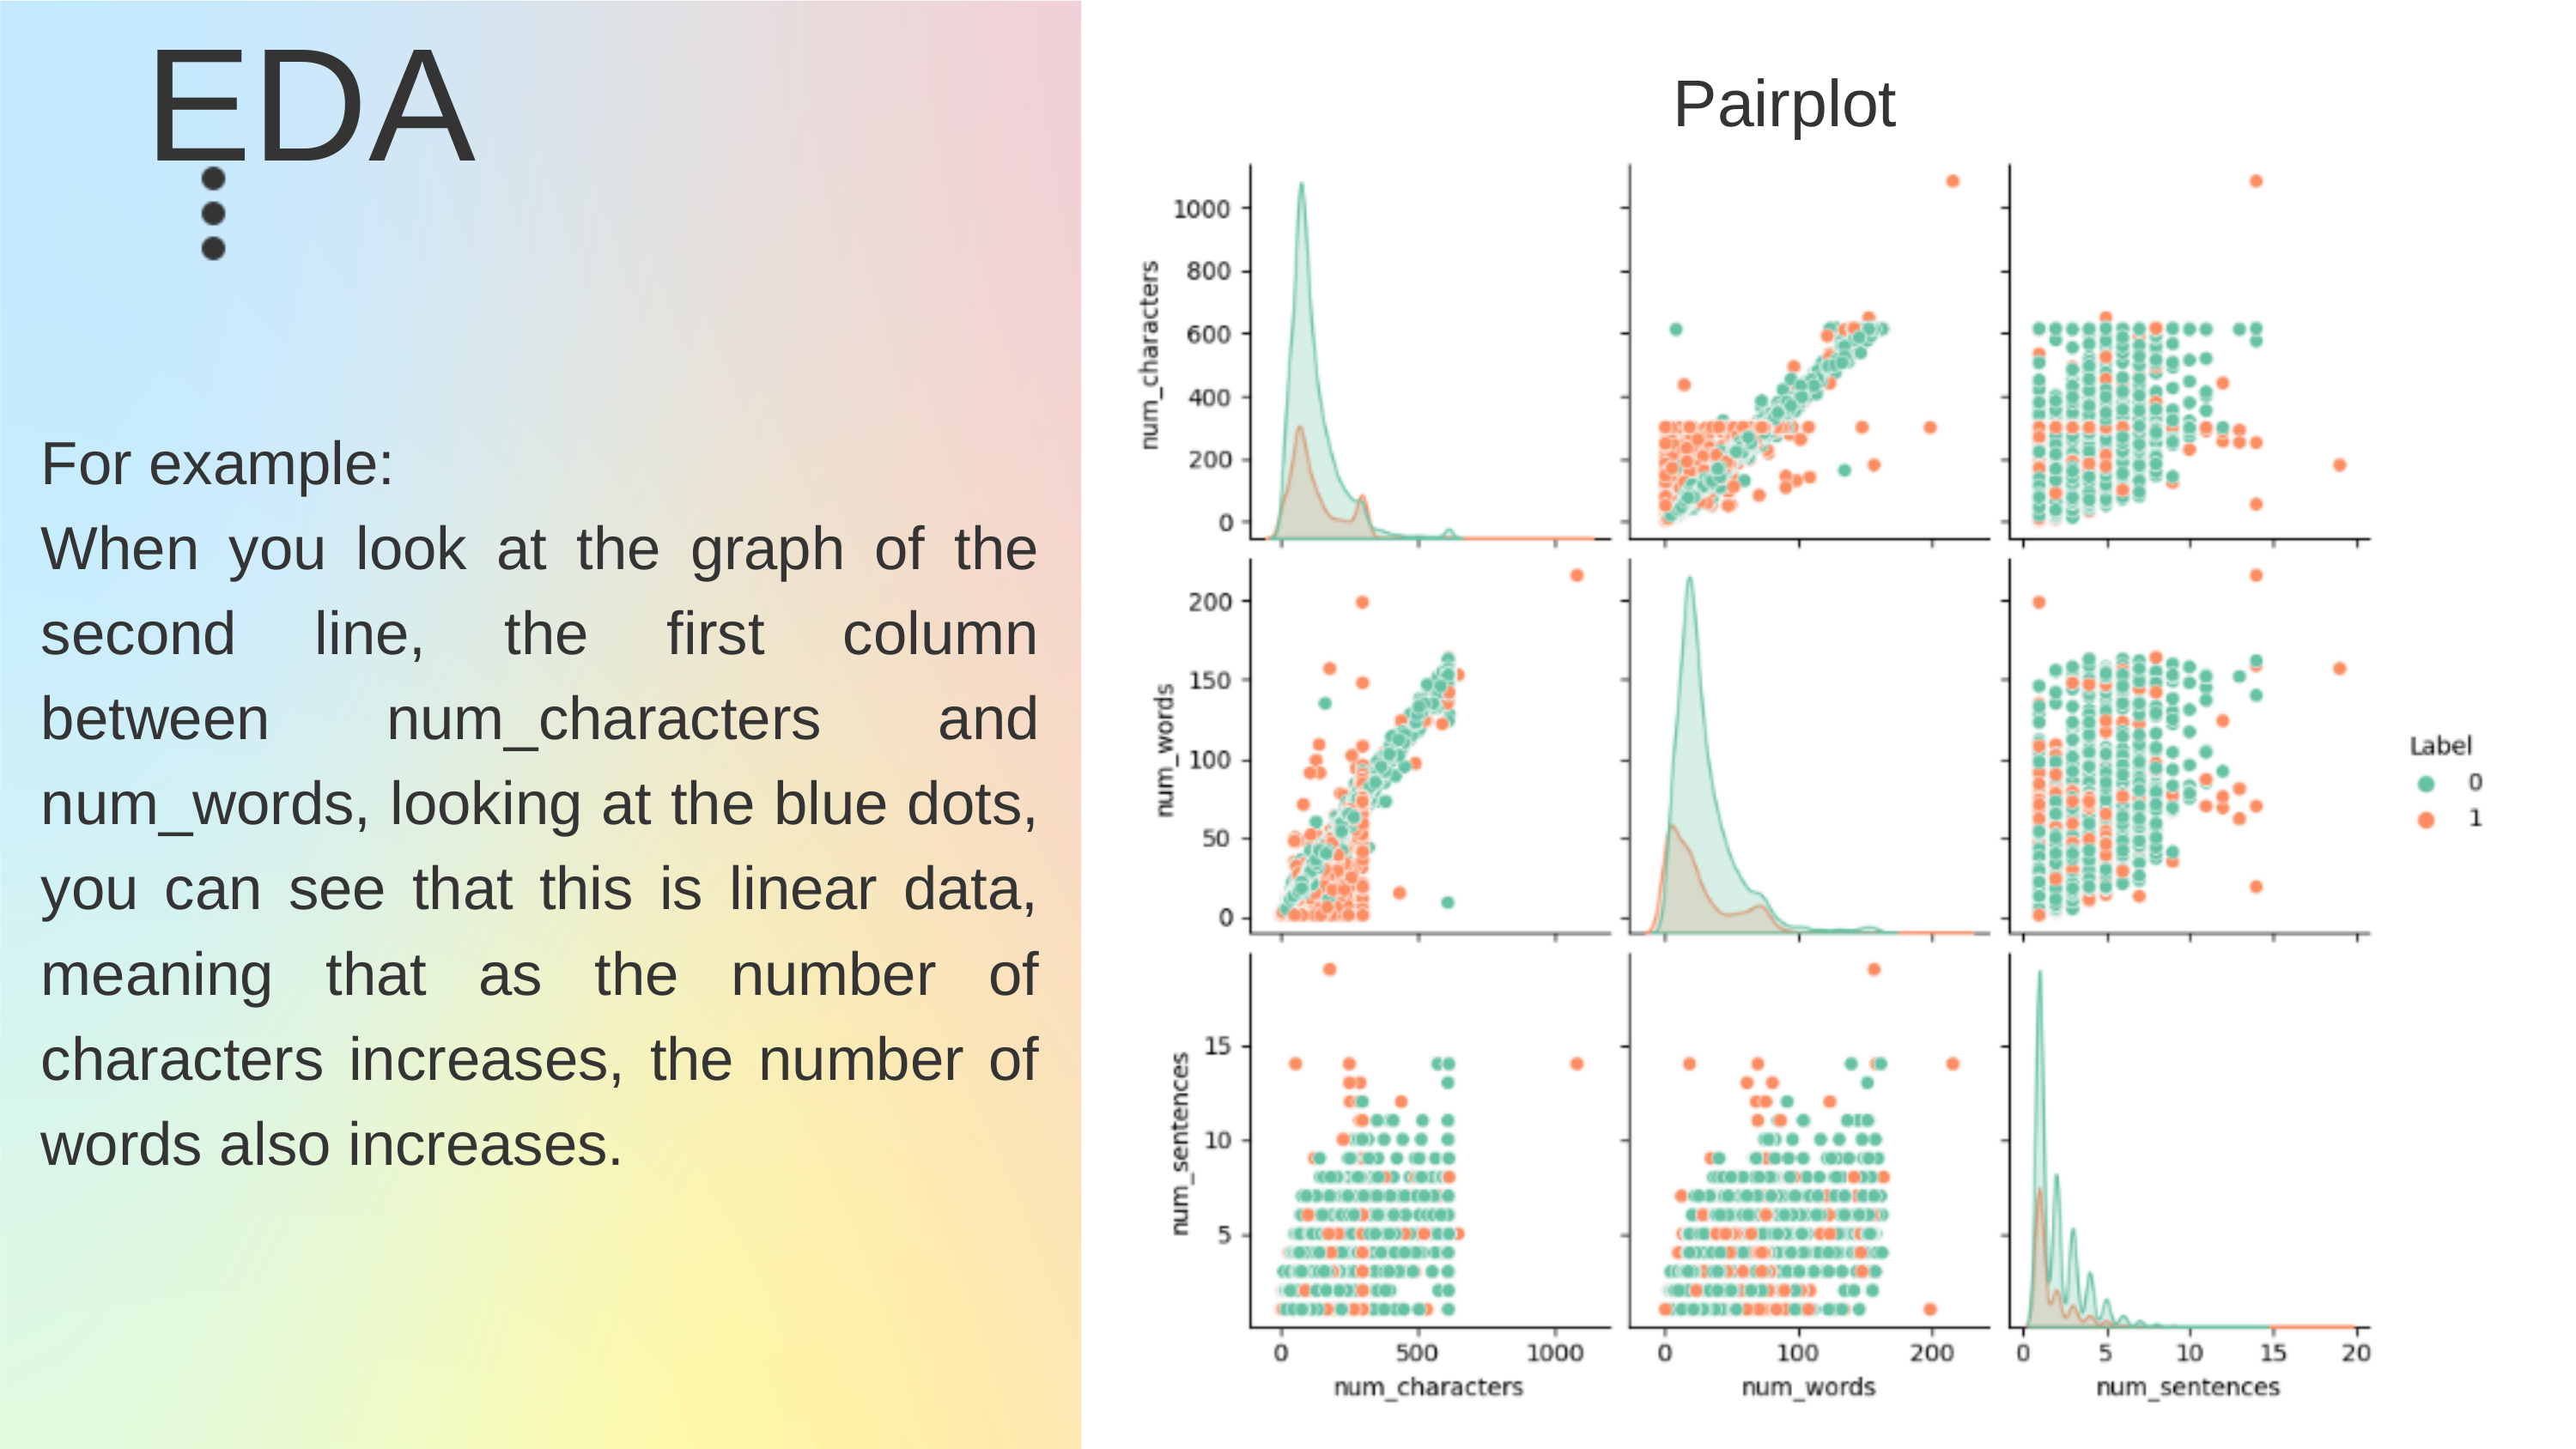

EDA
Pairplot

For example:
When you look at the graph of the second line, the first column between num_characters and num_words, looking at the blue dots, you can see that this is linear data, meaning that as the number of characters increases, the number of words also increases.